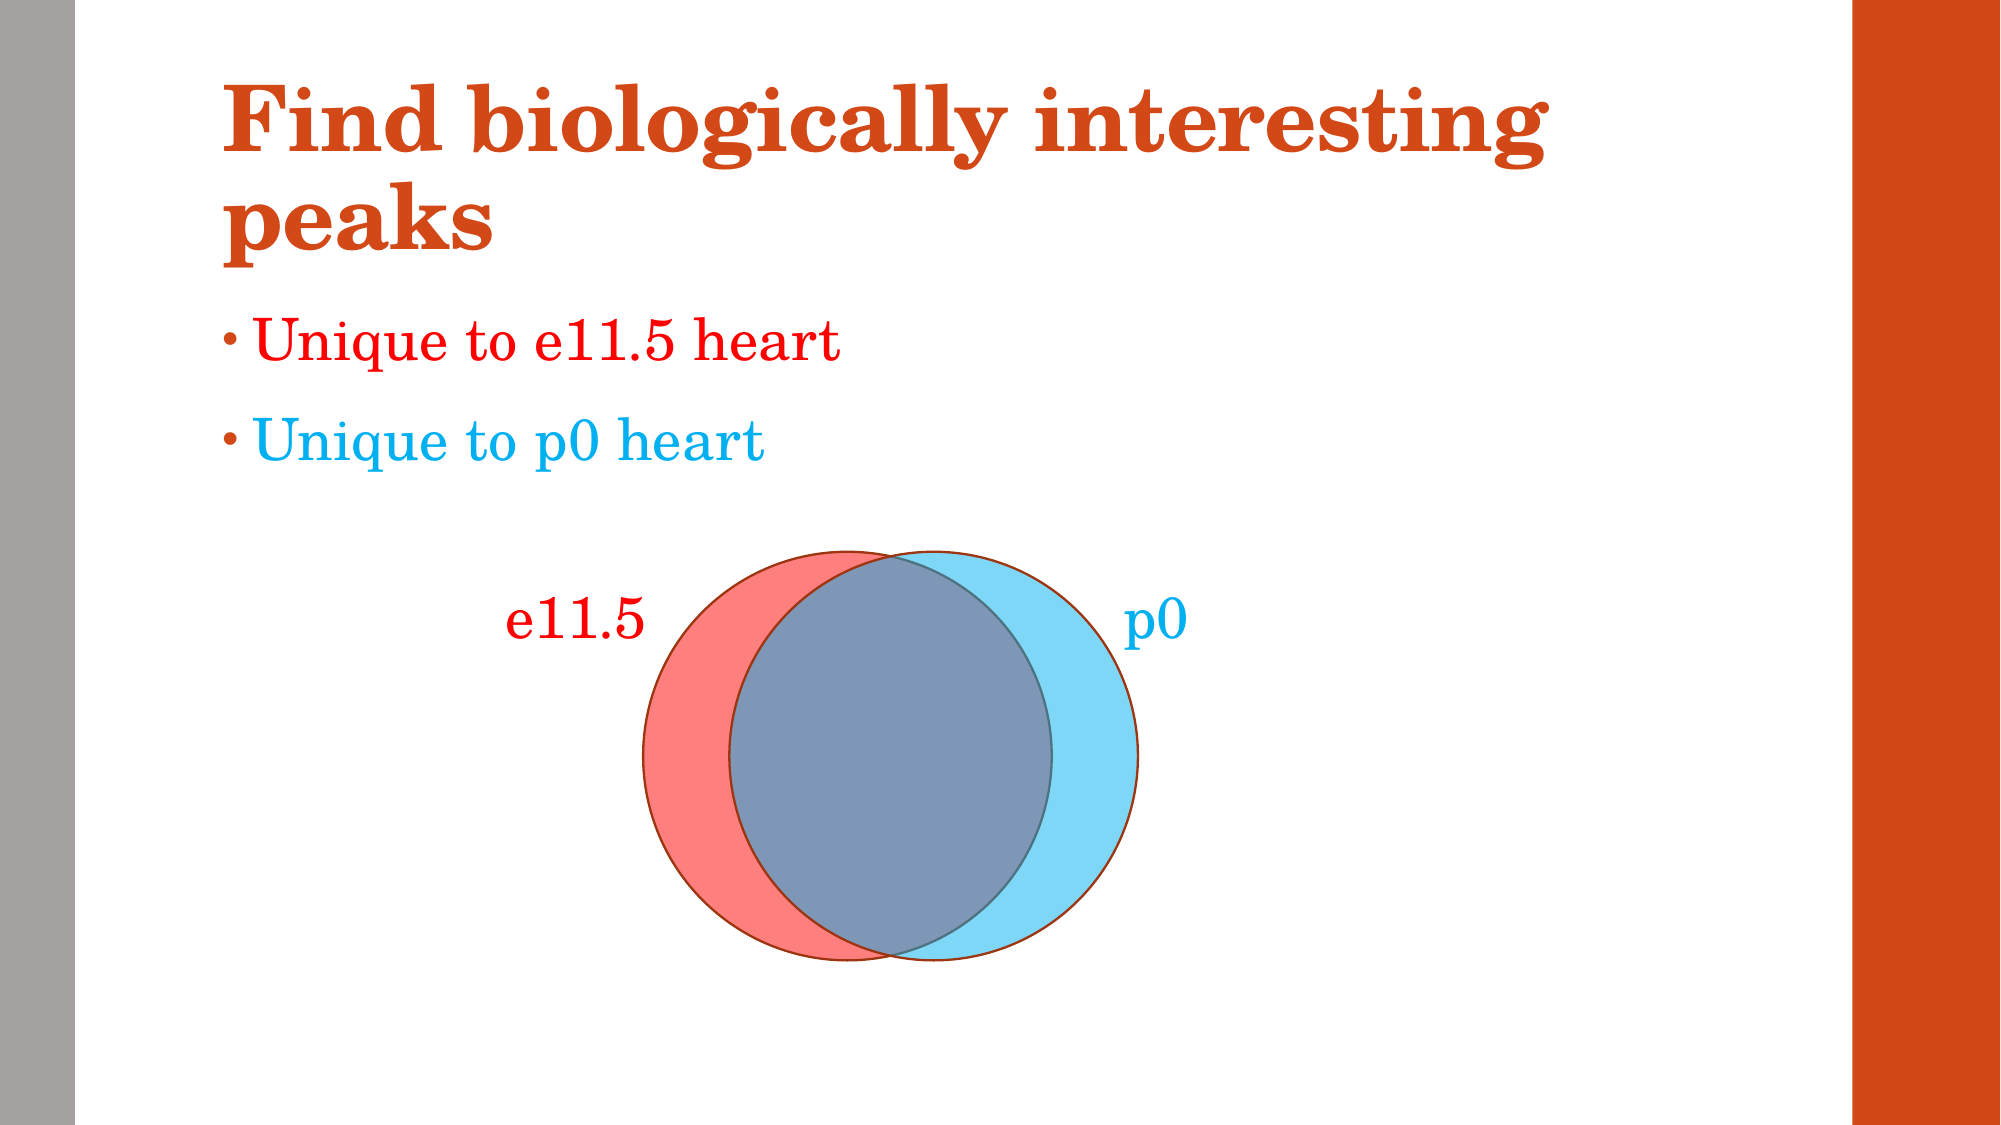

# Find biologically interesting peaks
Unique to e11.5 heart
Unique to p0 heart

e11.5
p0